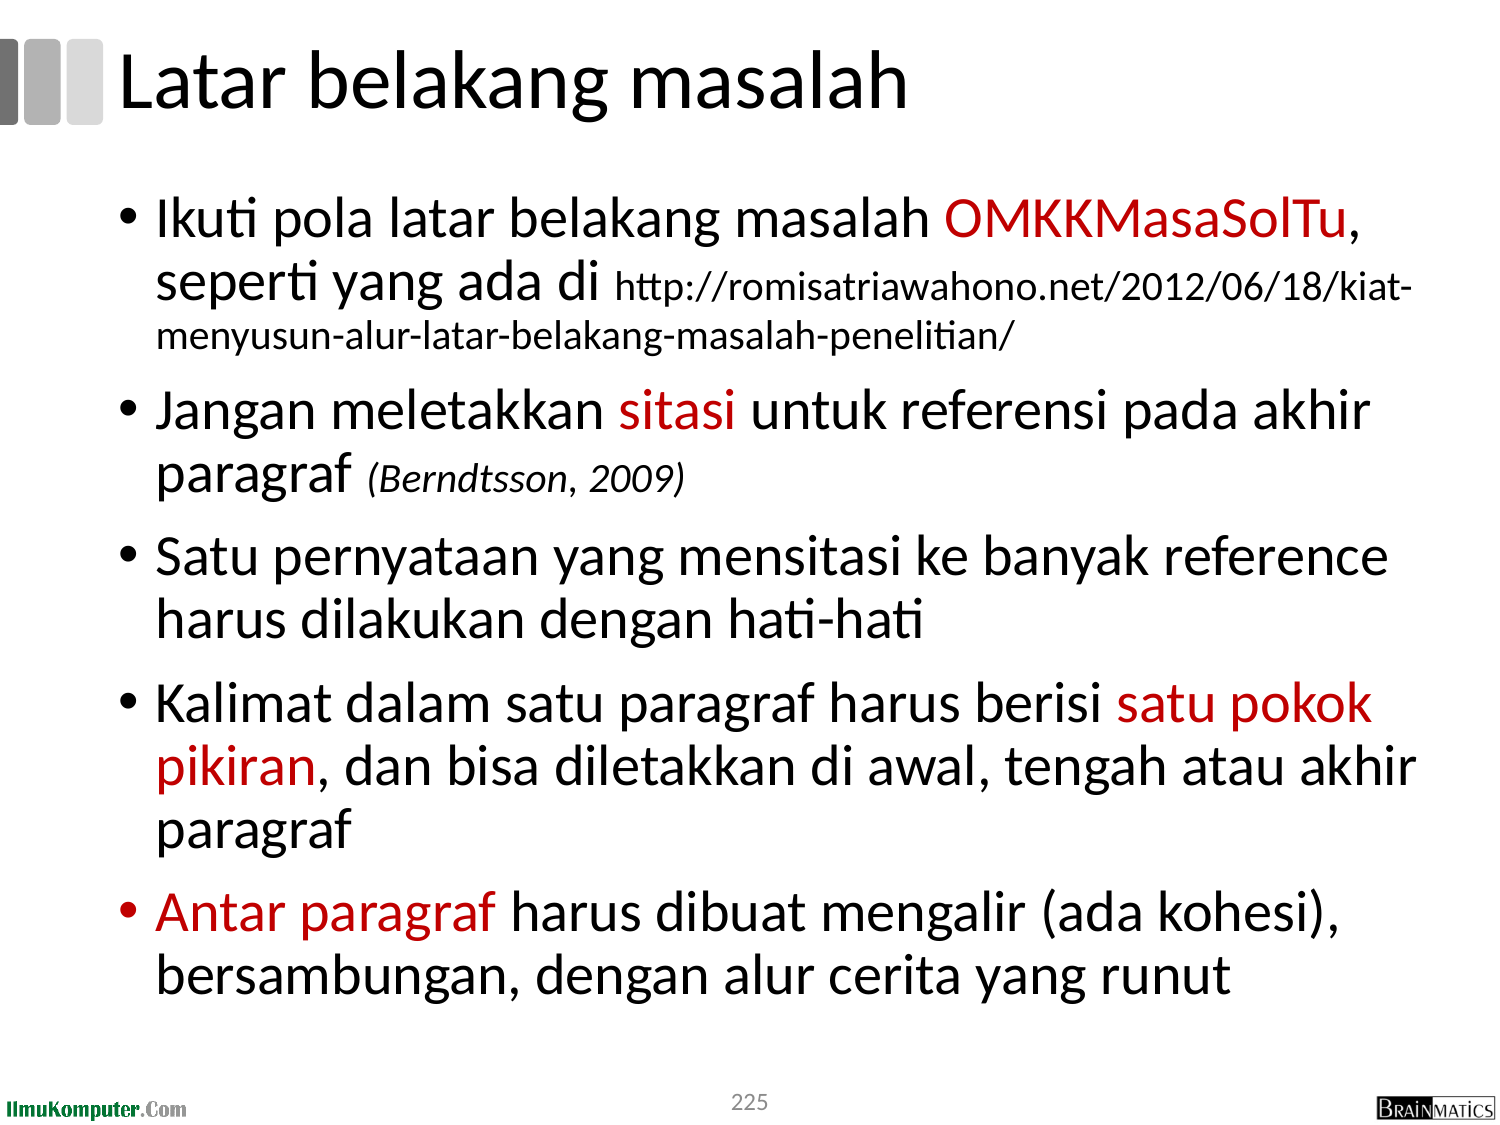

# Latar belakang masalah
Ikuti pola latar belakang masalah OMKKMasaSolTu, seperti yang ada di http://romisatriawahono.net/2012/06/18/kiat-menyusun-alur-latar-belakang-masalah-penelitian/
Jangan meletakkan sitasi untuk referensi pada akhir paragraf (Berndtsson, 2009)
Satu pernyataan yang mensitasi ke banyak reference harus dilakukan dengan hati-hati
Kalimat dalam satu paragraf harus berisi satu pokok pikiran, dan bisa diletakkan di awal, tengah atau akhir paragraf
Antar paragraf harus dibuat mengalir (ada kohesi), bersambungan, dengan alur cerita yang runut
225